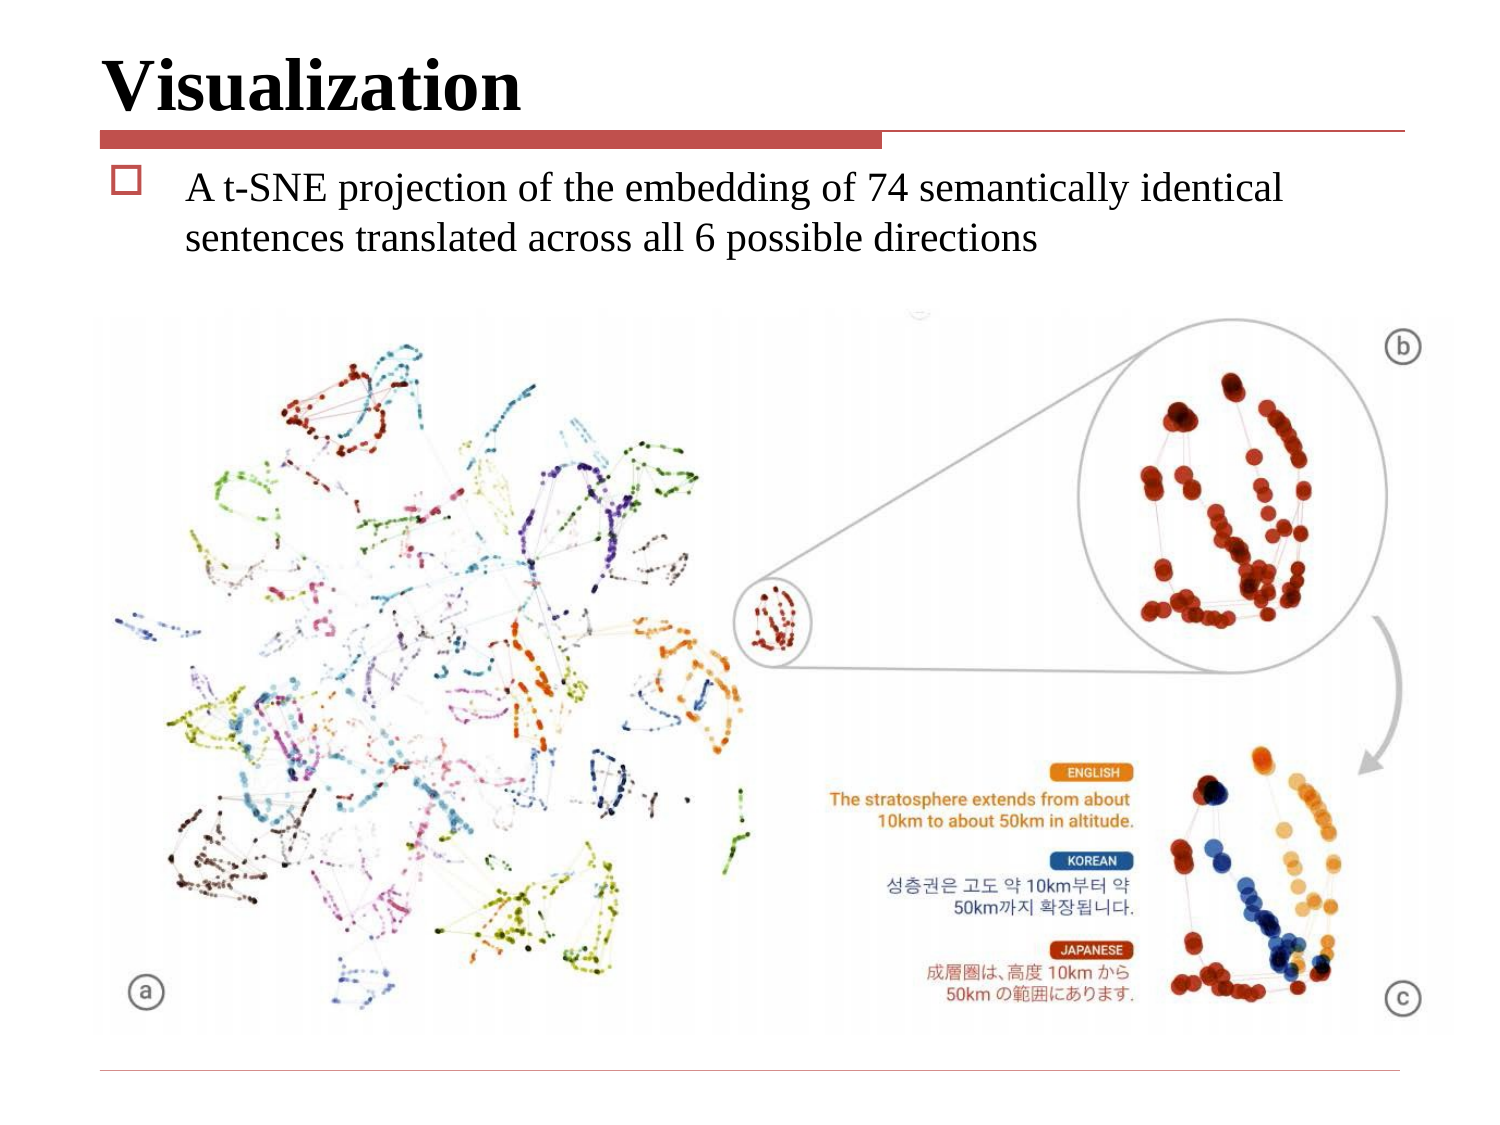

# Visualization
A t-SNE projection of the embedding of 74 semantically identical sentences translated across all 6 possible directions